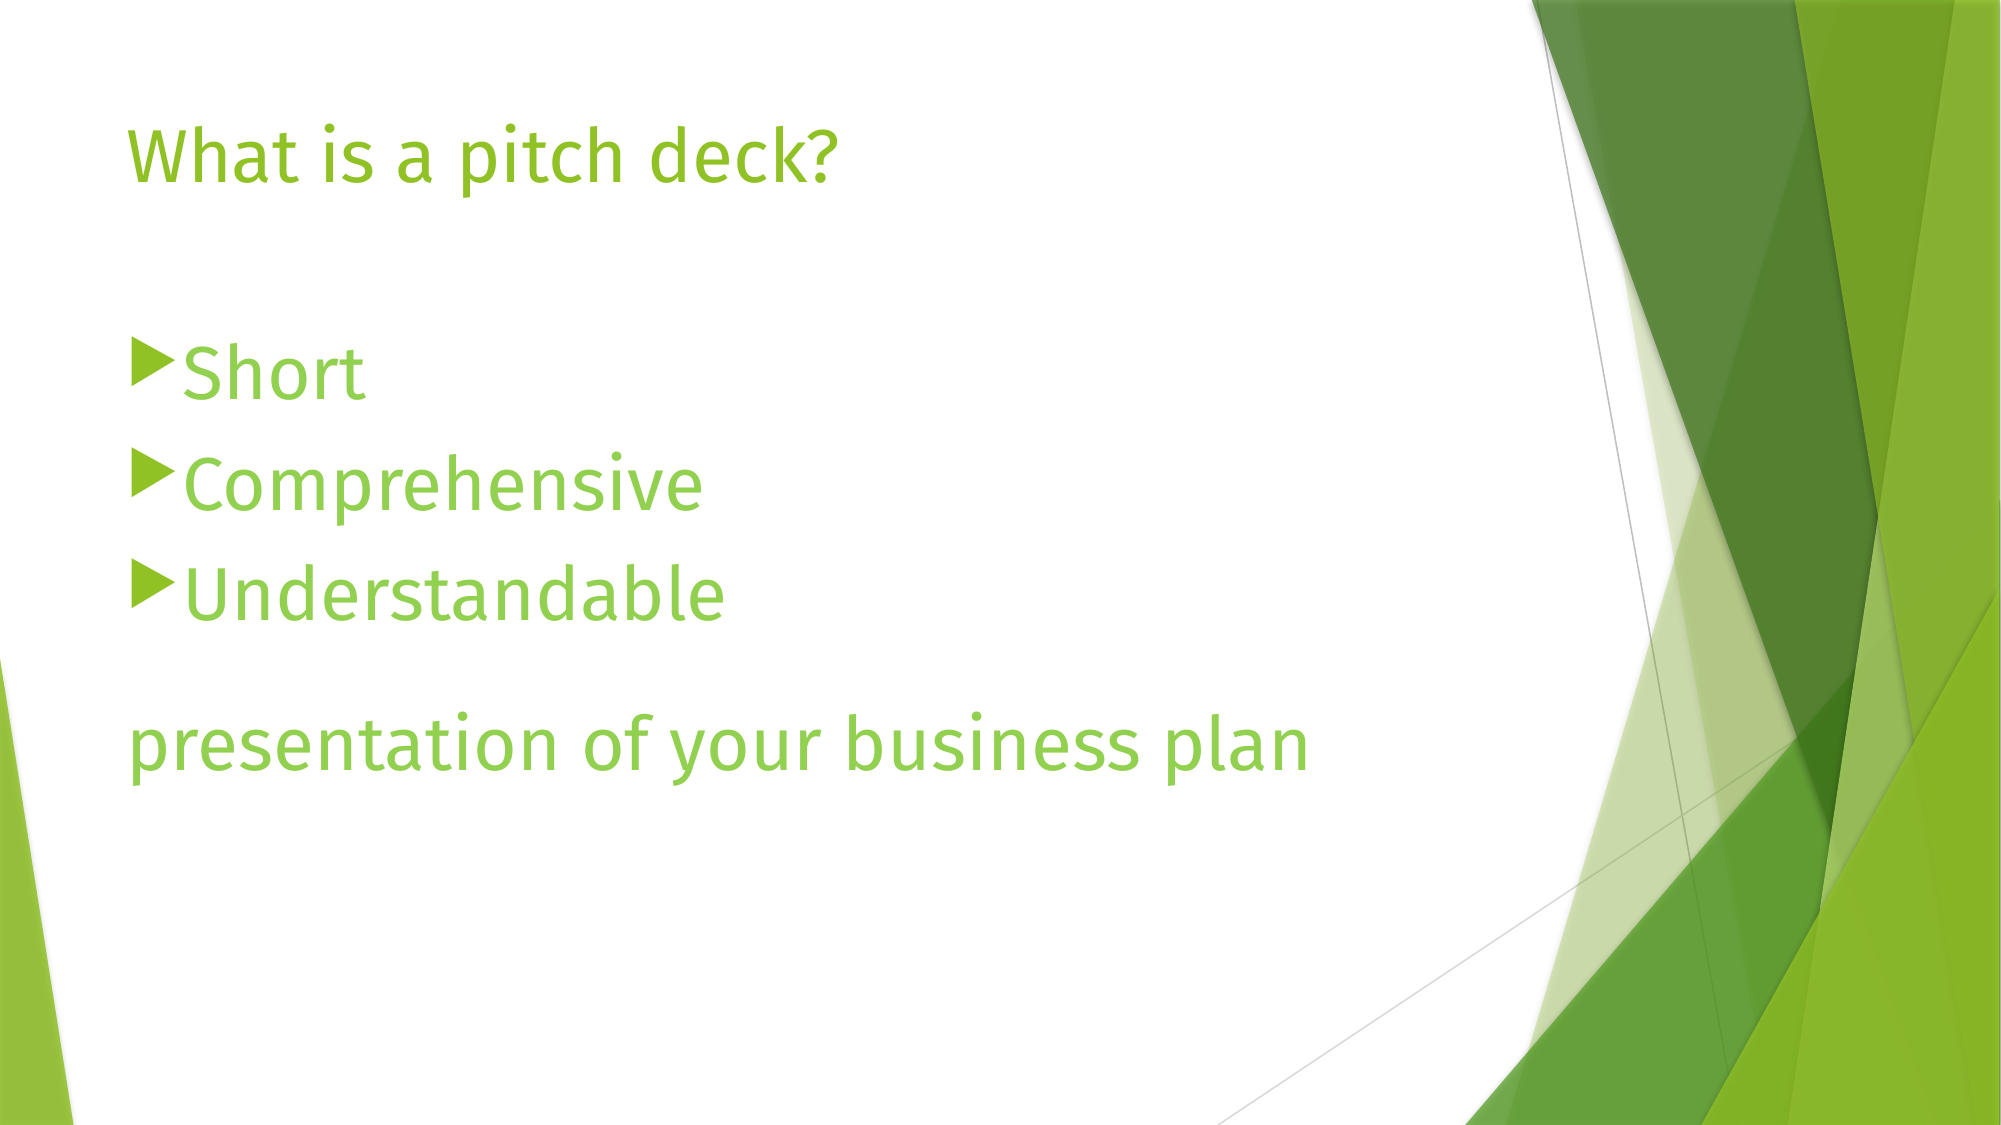

# What is a pitch deck?
Short
Comprehensive
Understandable

presentation of your business plan